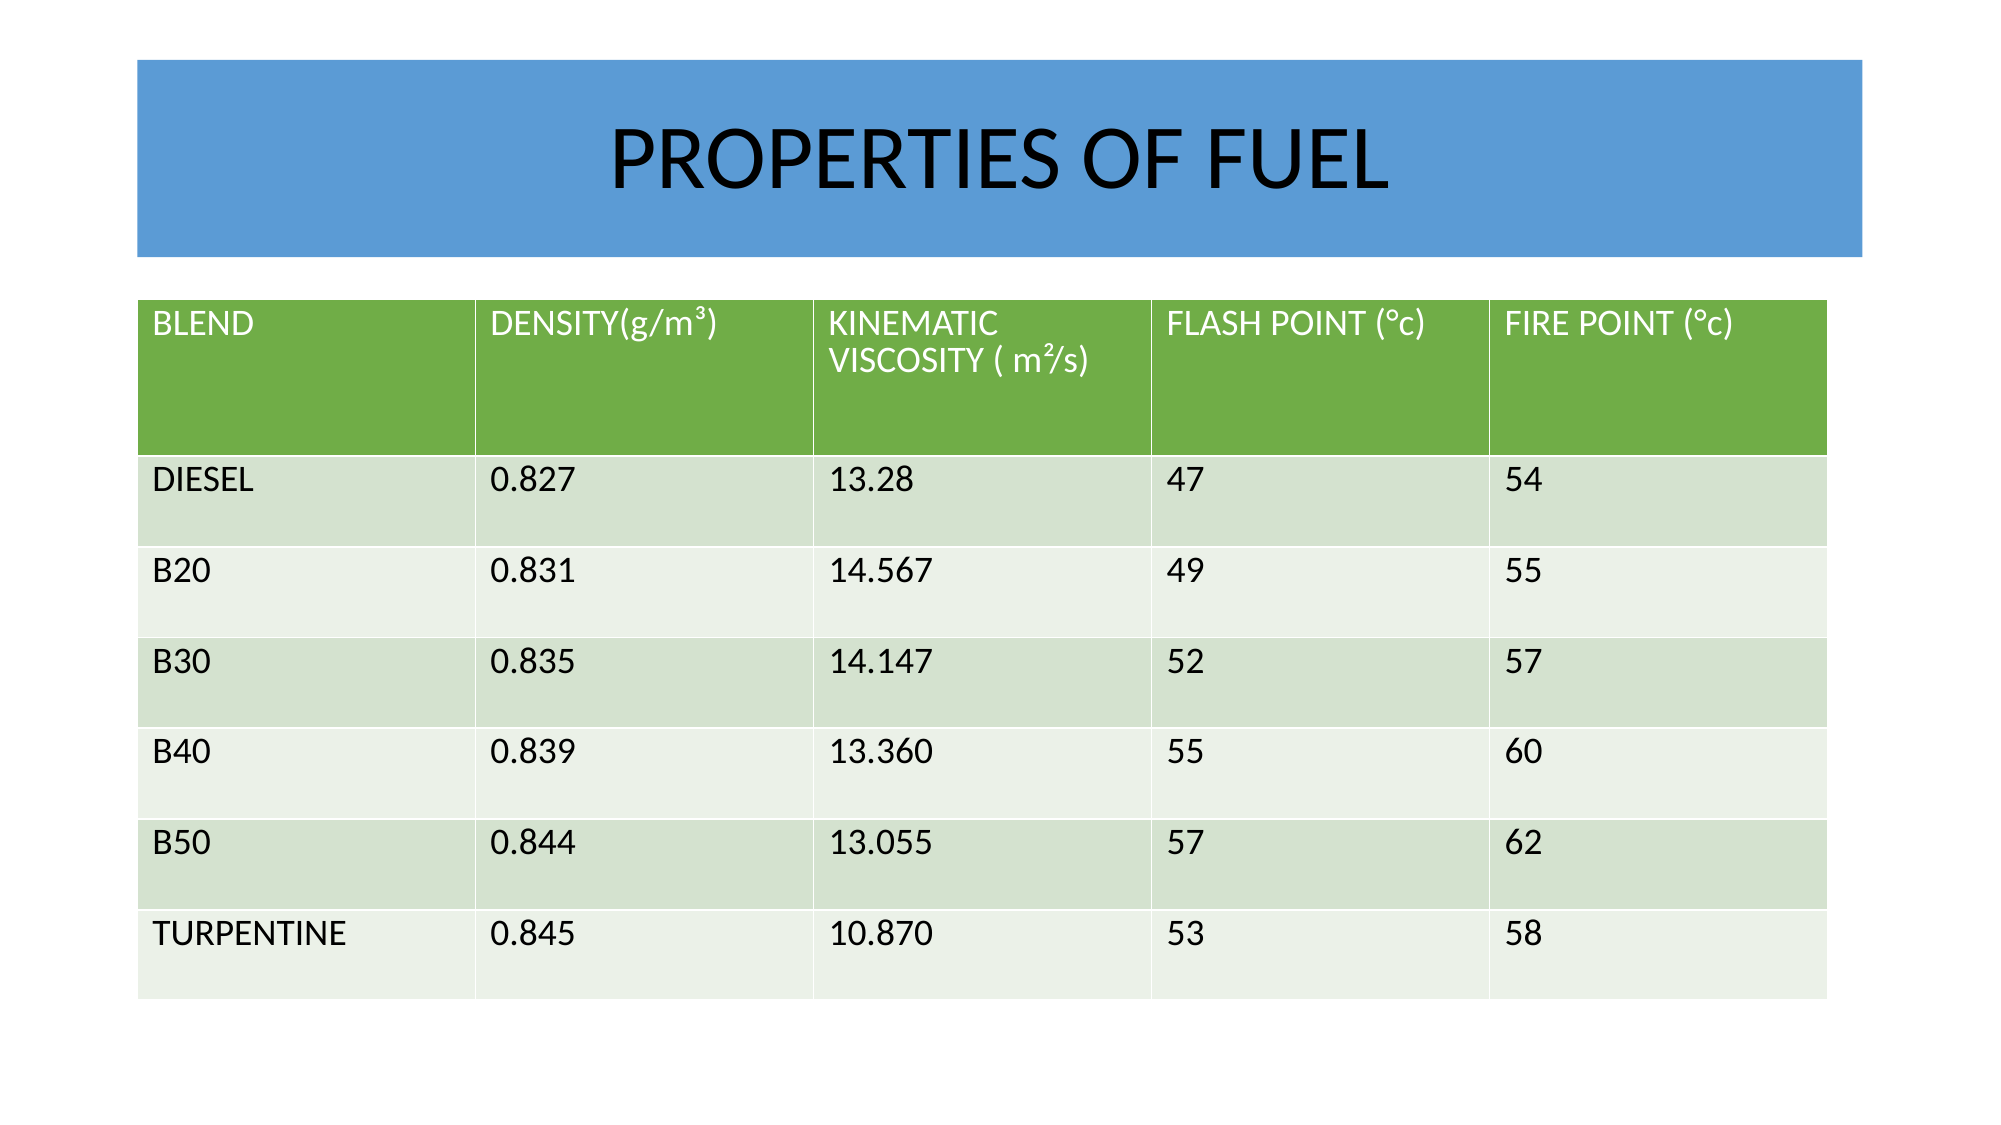

# PROPERTIES OF FUEL
| BLEND | DENSITY(g/m³) | KINEMATIC VISCOSITY ( m²/s) | FLASH POINT (°c) | FIRE POINT (°c) |
| --- | --- | --- | --- | --- |
| DIESEL | 0.827 | 13.28 | 47 | 54 |
| B20 | 0.831 | 14.567 | 49 | 55 |
| B30 | 0.835 | 14.147 | 52 | 57 |
| B40 | 0.839 | 13.360 | 55 | 60 |
| B50 | 0.844 | 13.055 | 57 | 62 |
| TURPENTINE | 0.845 | 10.870 | 53 | 58 |